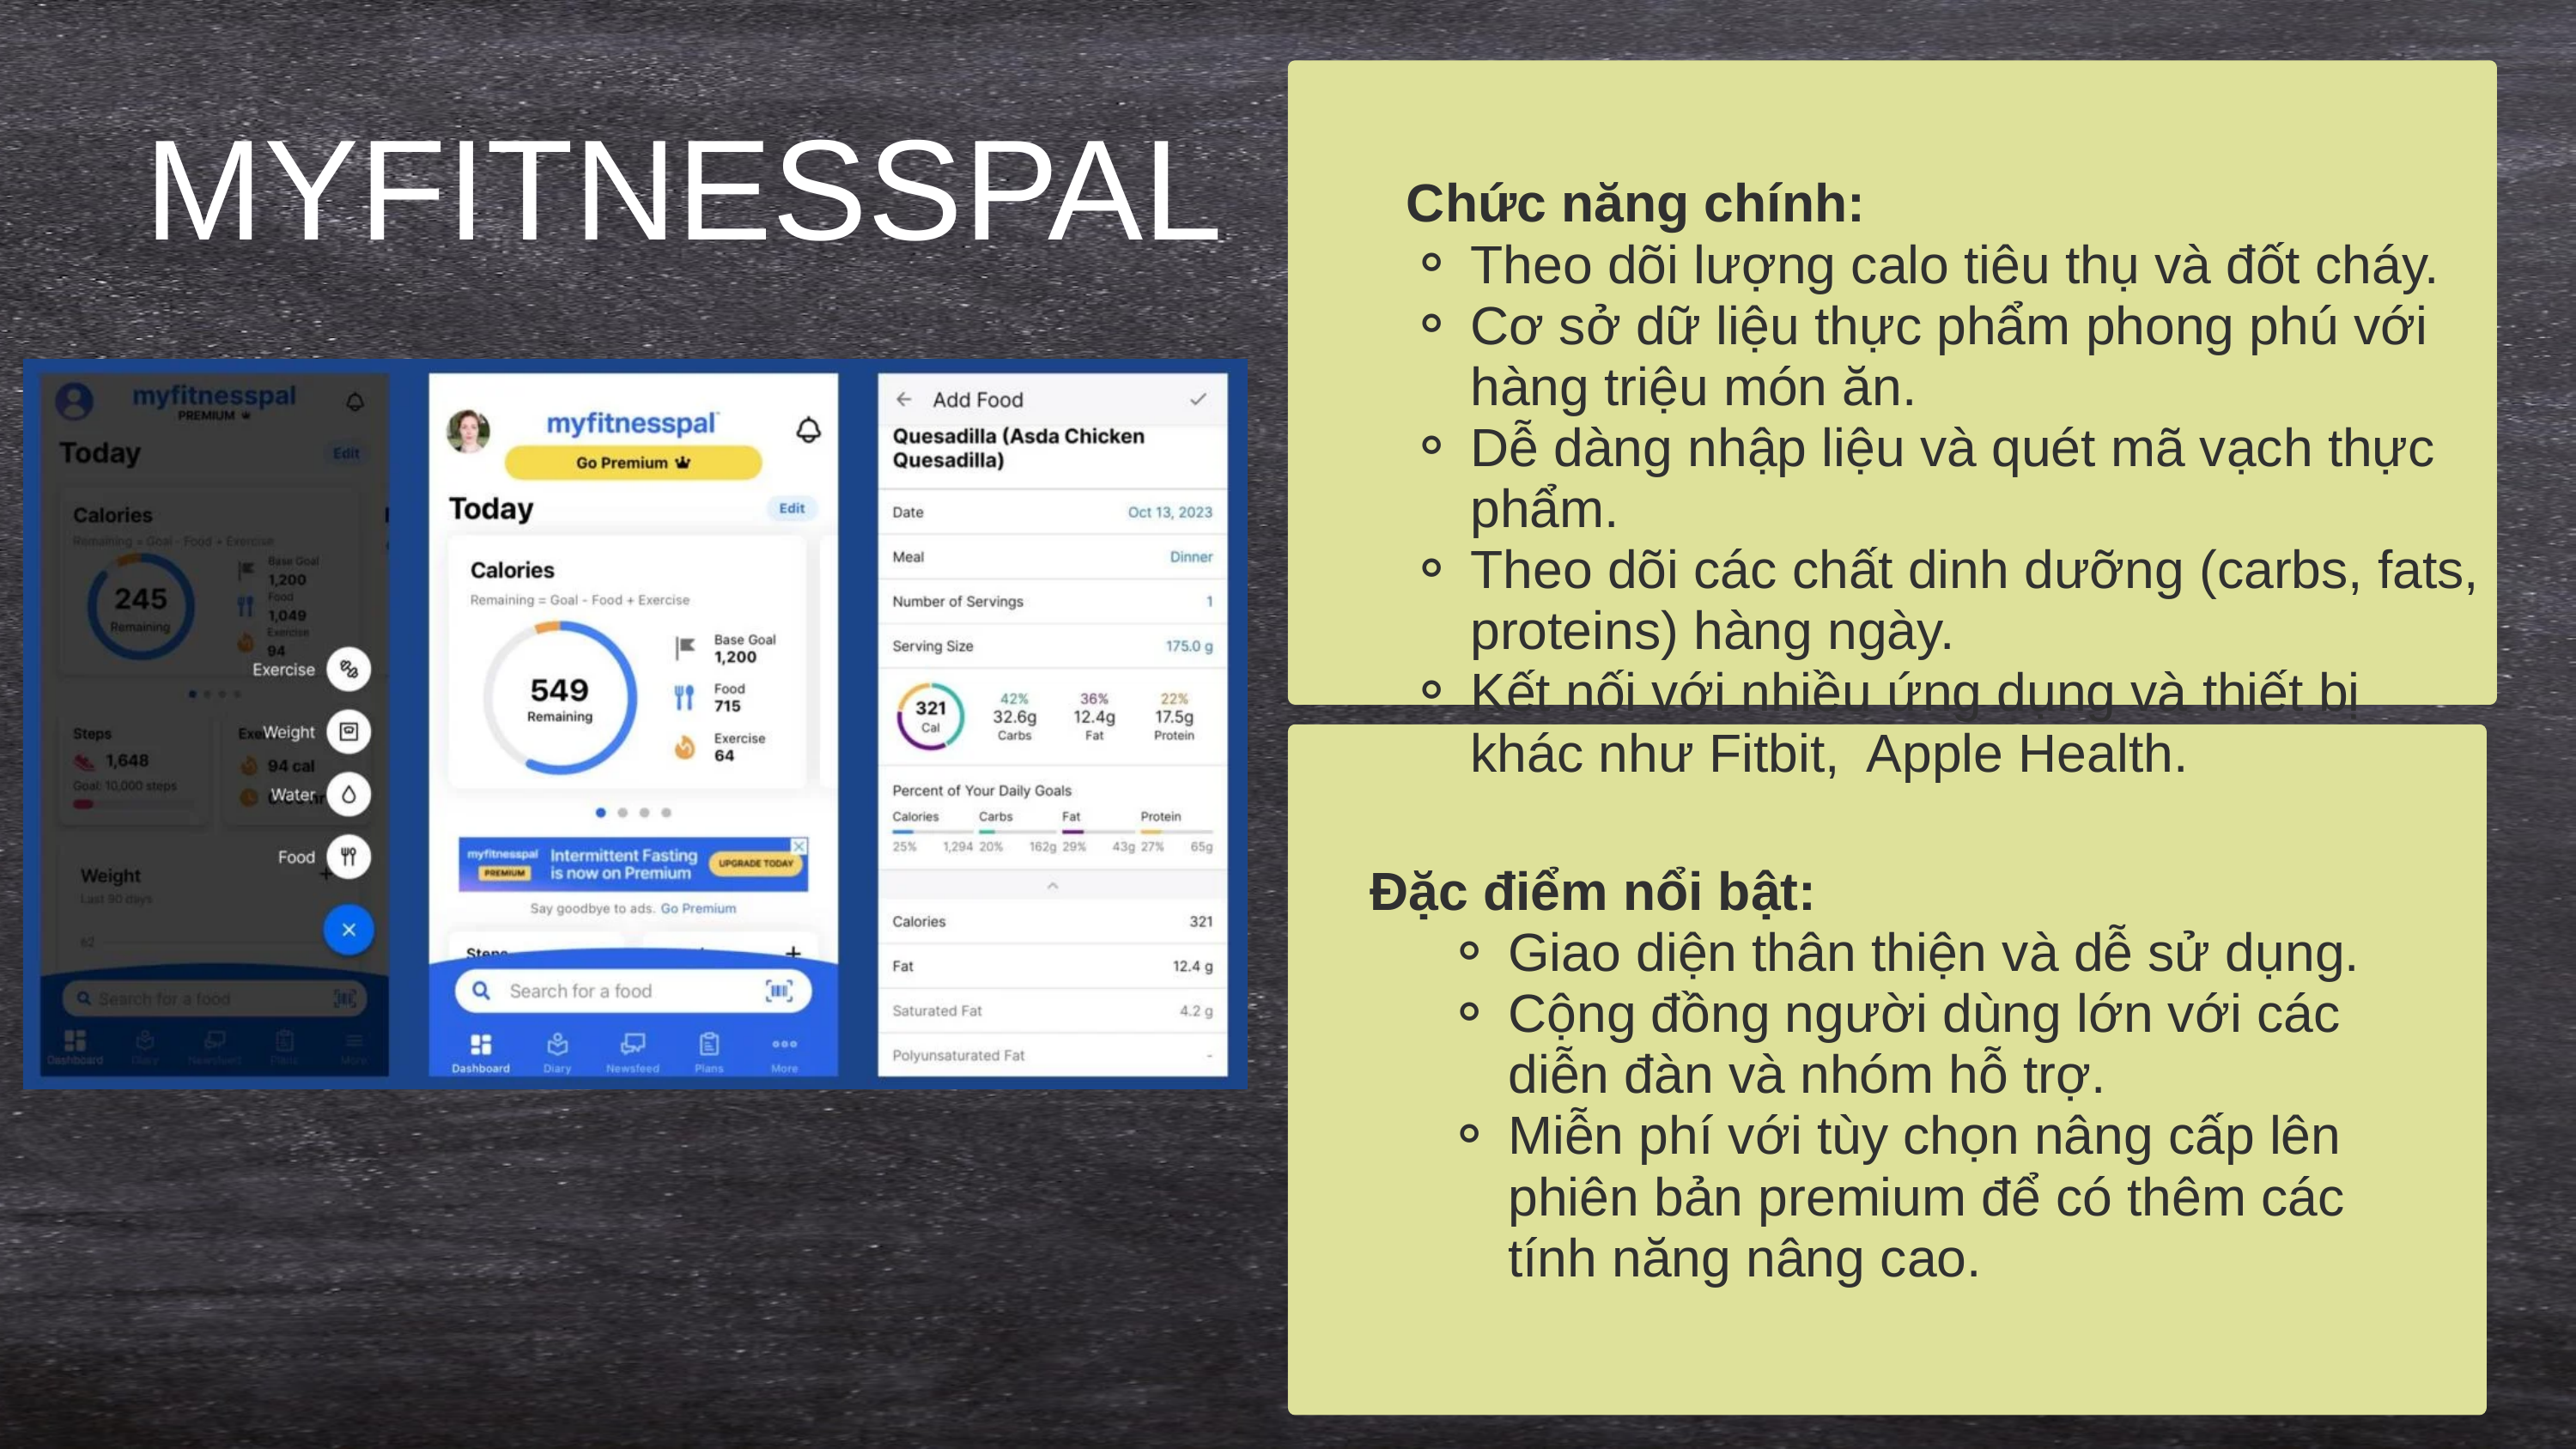

MYFITNESSPAL
        Chức năng chính:
Theo dõi lượng calo tiêu thụ và đốt cháy.
Cơ sở dữ liệu thực phẩm phong phú với hàng triệu món ăn.
Dễ dàng nhập liệu và quét mã vạch thực phẩm.
Theo dõi các chất dinh dưỡng (carbs, fats, proteins) hàng ngày.
Kết nối với nhiều ứng dụng và thiết bị khác như Fitbit,  Apple Health.

   Đặc điểm nổi bật:
Giao diện thân thiện và dễ sử dụng.
Cộng đồng người dùng lớn với các diễn đàn và nhóm hỗ trợ.
Miễn phí với tùy chọn nâng cấp lên phiên bản premium để có thêm các tính năng nâng cao.